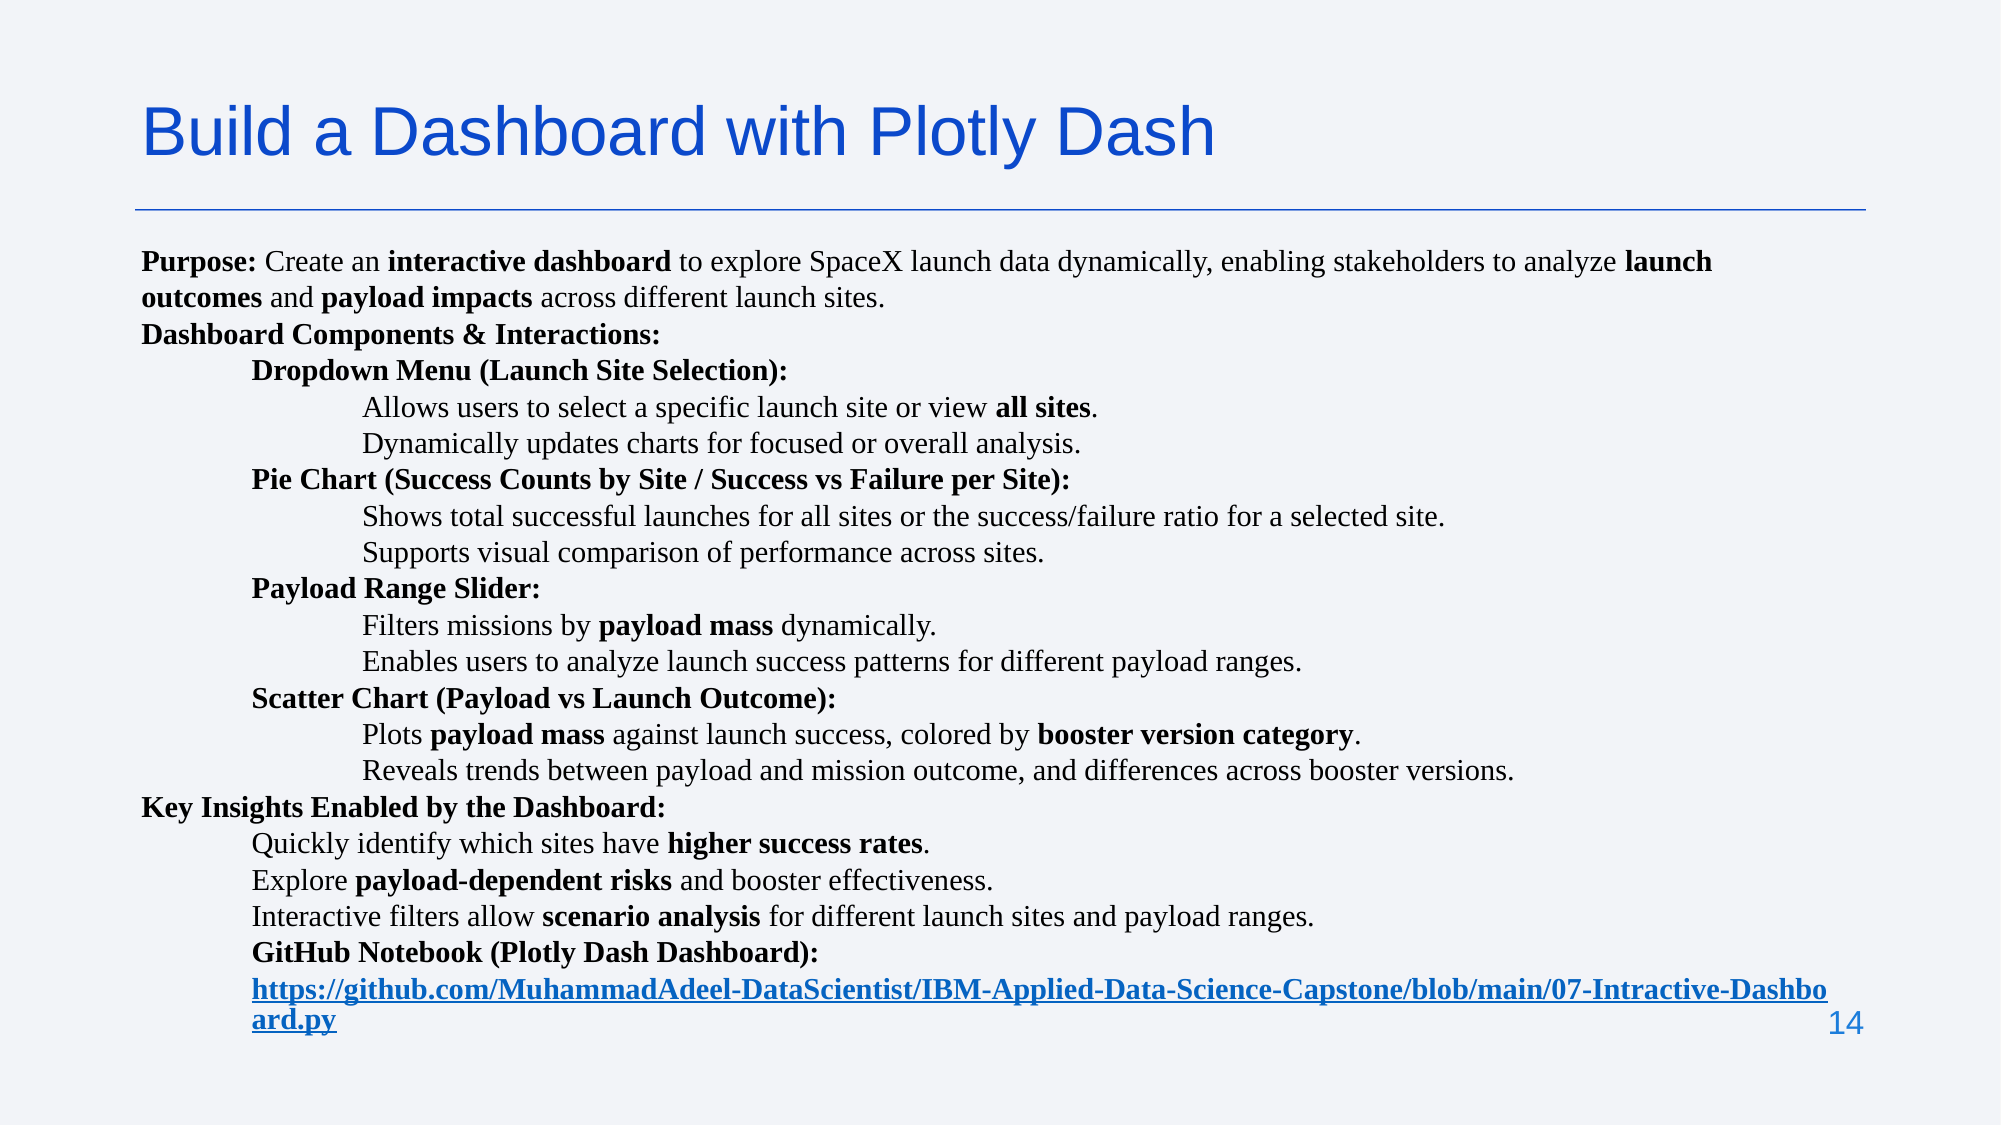

Build a Dashboard with Plotly Dash
Purpose: Create an interactive dashboard to explore SpaceX launch data dynamically, enabling stakeholders to analyze launch outcomes and payload impacts across different launch sites.
Dashboard Components & Interactions:
Dropdown Menu (Launch Site Selection):
Allows users to select a specific launch site or view all sites.
Dynamically updates charts for focused or overall analysis.
Pie Chart (Success Counts by Site / Success vs Failure per Site):
Shows total successful launches for all sites or the success/failure ratio for a selected site.
Supports visual comparison of performance across sites.
Payload Range Slider:
Filters missions by payload mass dynamically.
Enables users to analyze launch success patterns for different payload ranges.
Scatter Chart (Payload vs Launch Outcome):
Plots payload mass against launch success, colored by booster version category.
Reveals trends between payload and mission outcome, and differences across booster versions.
Key Insights Enabled by the Dashboard:
Quickly identify which sites have higher success rates.
Explore payload-dependent risks and booster effectiveness.
Interactive filters allow scenario analysis for different launch sites and payload ranges.
GitHub Notebook (Plotly Dash Dashboard):
https://github.com/MuhammadAdeel-DataScientist/IBM-Applied-Data-Science-Capstone/blob/main/07-Intractive-Dashboard.py
14